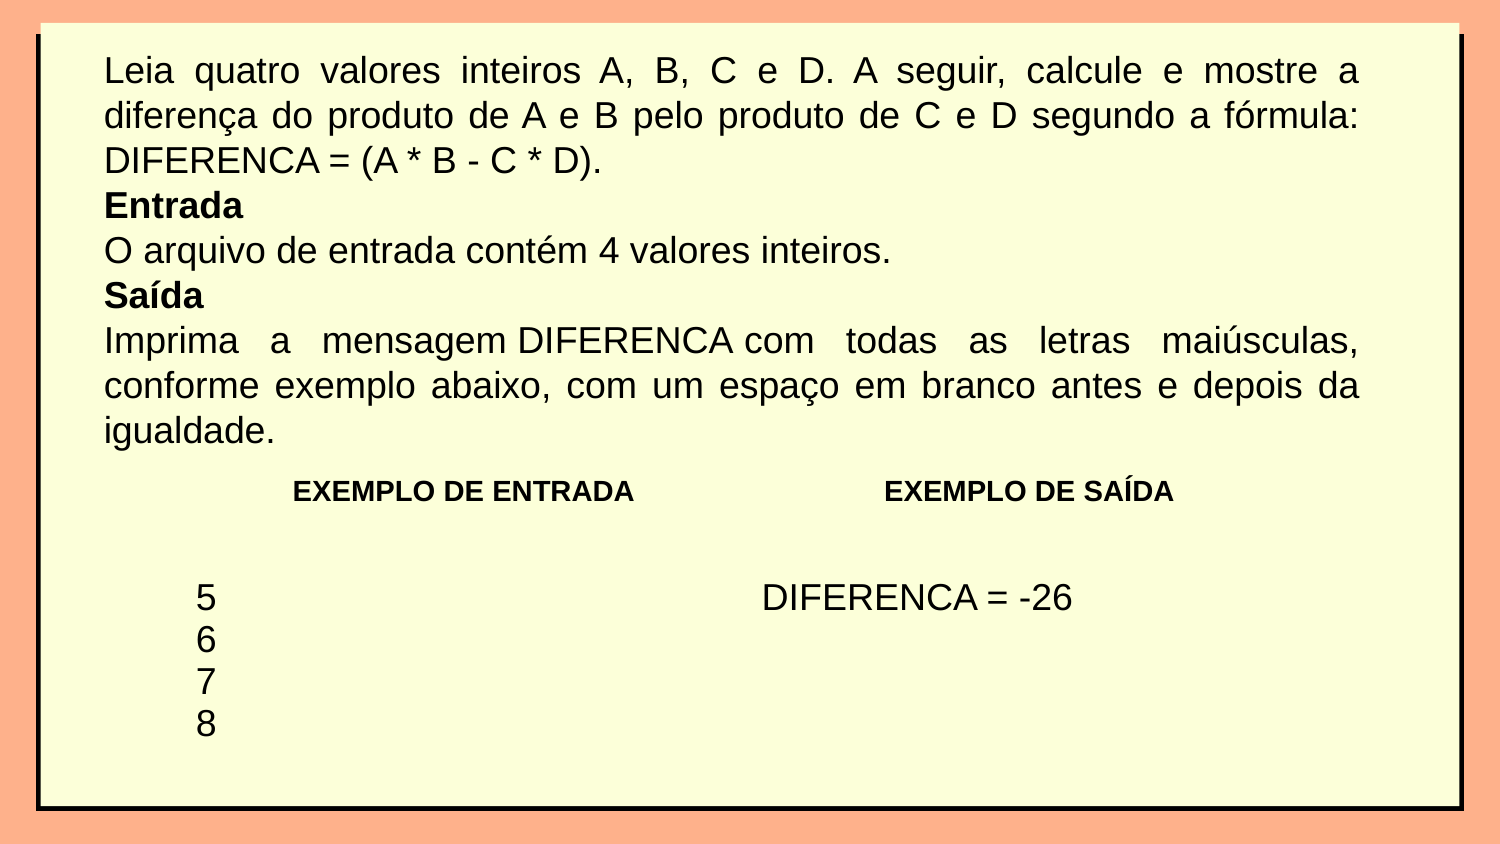

Leia quatro valores inteiros A, B, C e D. A seguir, calcule e mostre a diferença do produto de A e B pelo produto de C e D segundo a fórmula: DIFERENCA = (A * B - C * D).
Entrada
O arquivo de entrada contém 4 valores inteiros.
Saída
Imprima a mensagem DIFERENCA com todas as letras maiúsculas, conforme exemplo abaixo, com um espaço em branco antes e depois da igualdade.

| EXEMPLO DE ENTRADA | EXEMPLO DE SAÍDA |
| --- | --- |
| 5 6 7 8 | DIFERENCA = -26 |